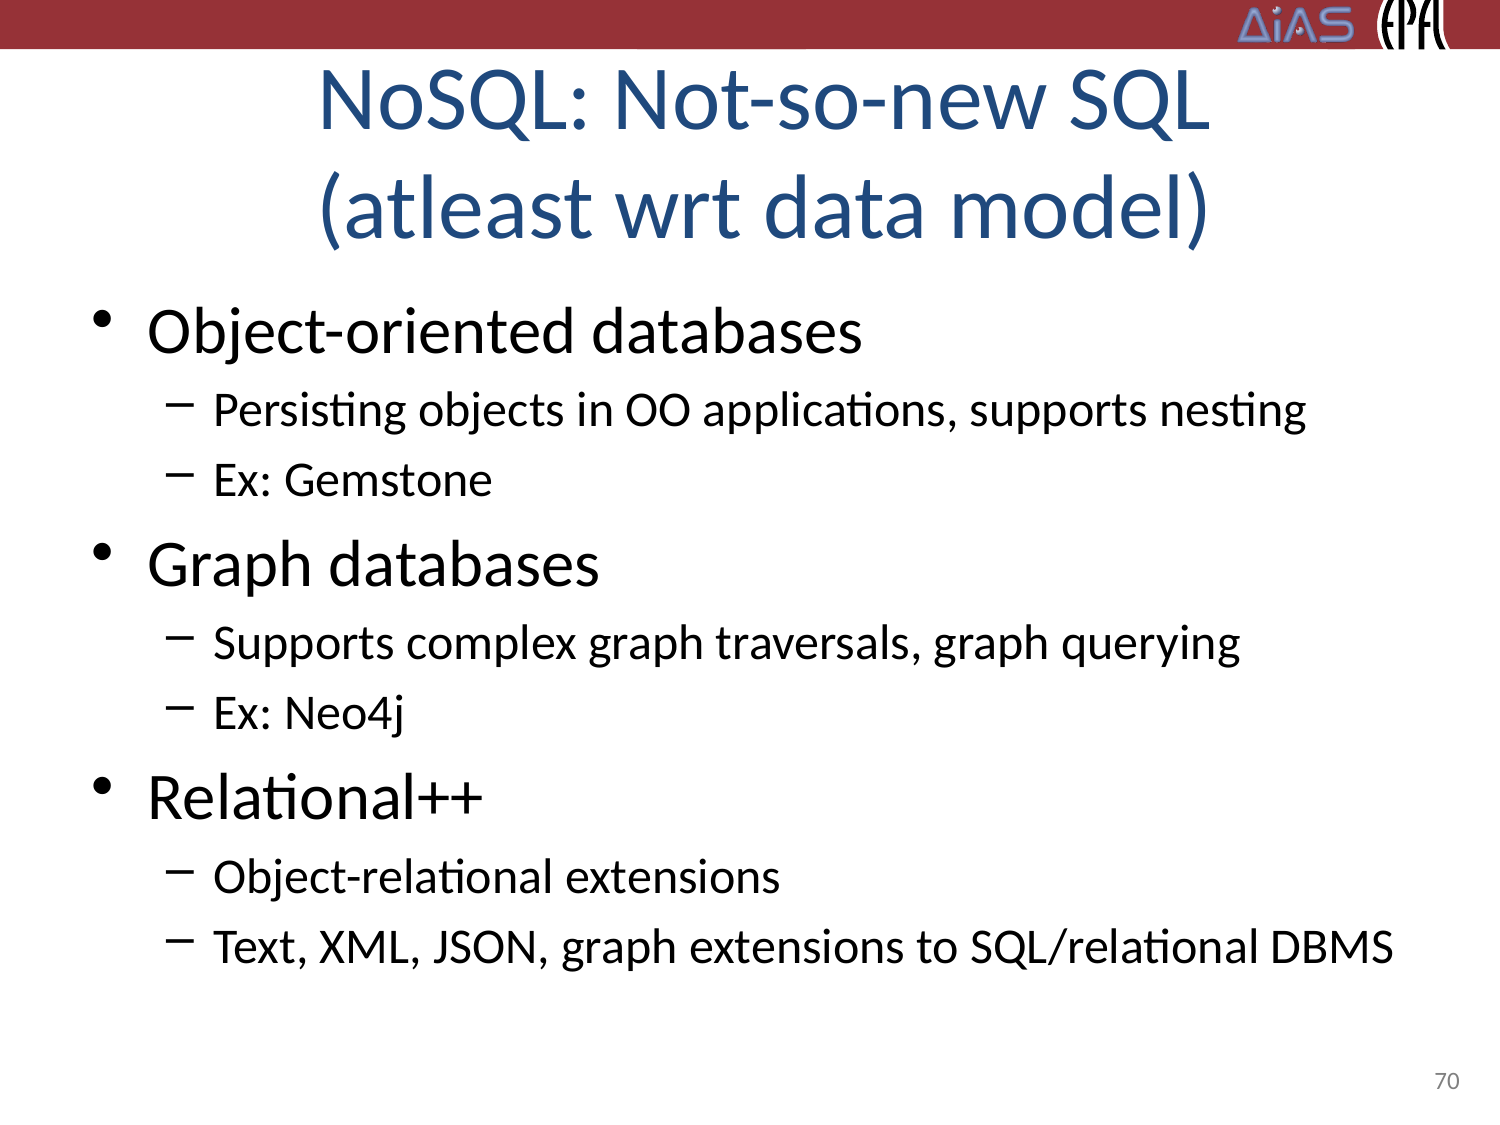

# NoSQL: Not-so-new SQL (atleast wrt data model)
Object-oriented databases
Persisting objects in OO applications, supports nesting
Ex: Gemstone
Graph databases
Supports complex graph traversals, graph querying
Ex: Neo4j
Relational++
Object-relational extensions
Text, XML, JSON, graph extensions to SQL/relational DBMS

70